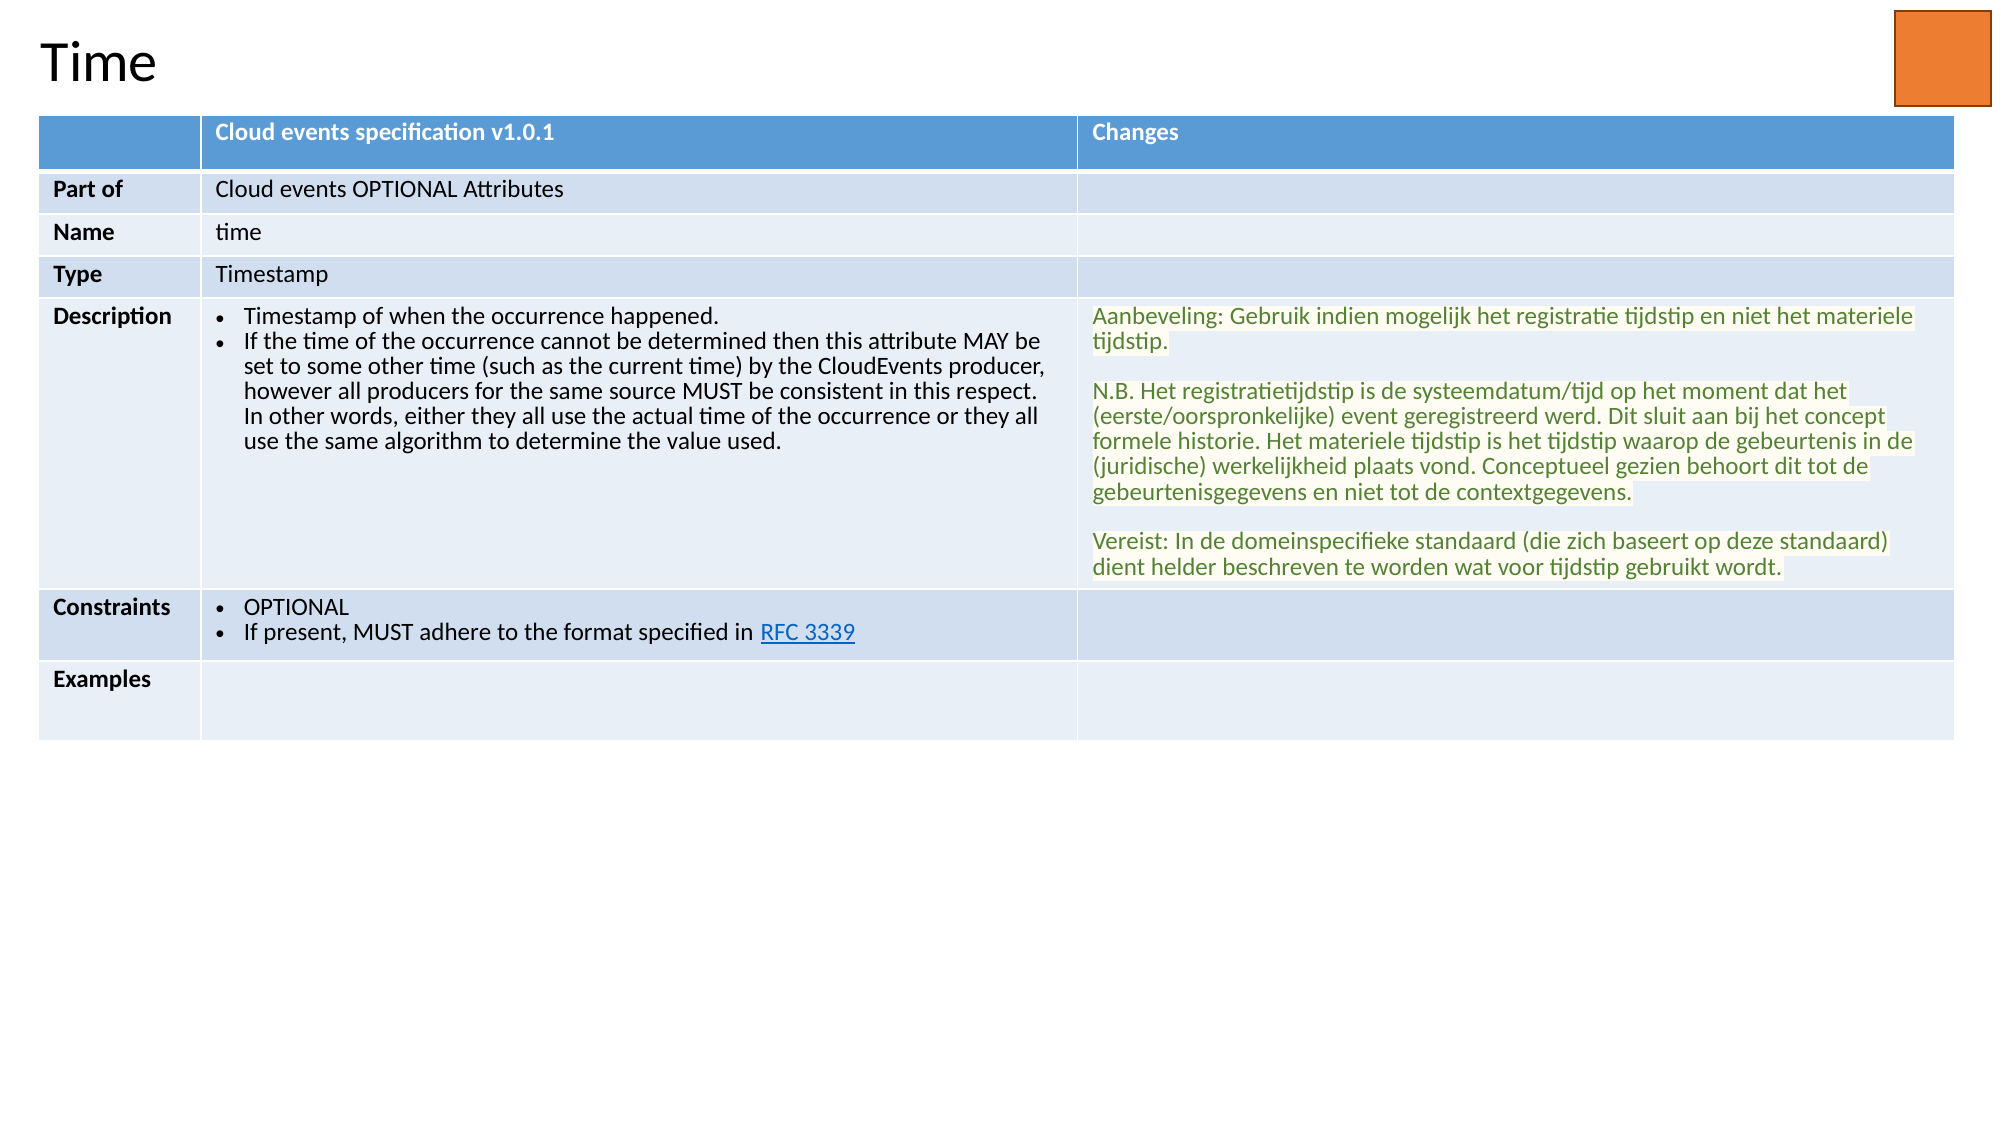

# Time

|  | Cloud events specification v1.0.1 | Changes |
| --- | --- | --- |
| Part of | Cloud events OPTIONAL Attributes |  |
| Name | time |  |
| Type | Timestamp |  |
| Description | Timestamp of when the occurrence happened. If the time of the occurrence cannot be determined then this attribute MAY be set to some other time (such as the current time) by the CloudEvents producer, however all producers for the same source MUST be consistent in this respect. In other words, either they all use the actual time of the occurrence or they all use the same algorithm to determine the value used. | Aanbeveling: Gebruik indien mogelijk het registratie tijdstip en niet het materiele tijdstip. N.B. Het registratietijdstip is de systeemdatum/tijd op het moment dat het (eerste/oorspronkelijke) event geregistreerd werd. Dit sluit aan bij het concept formele historie. Het materiele tijdstip is het tijdstip waarop de gebeurtenis in de (juridische) werkelijkheid plaats vond. Conceptueel gezien behoort dit tot de gebeurtenisgegevens en niet tot de contextgegevens. Vereist: In de domeinspecifieke standaard (die zich baseert op deze standaard) dient helder beschreven te worden wat voor tijdstip gebruikt wordt. |
| Constraints | OPTIONAL If present, MUST adhere to the format specified in RFC 3339 |  |
| Examples |  |  |